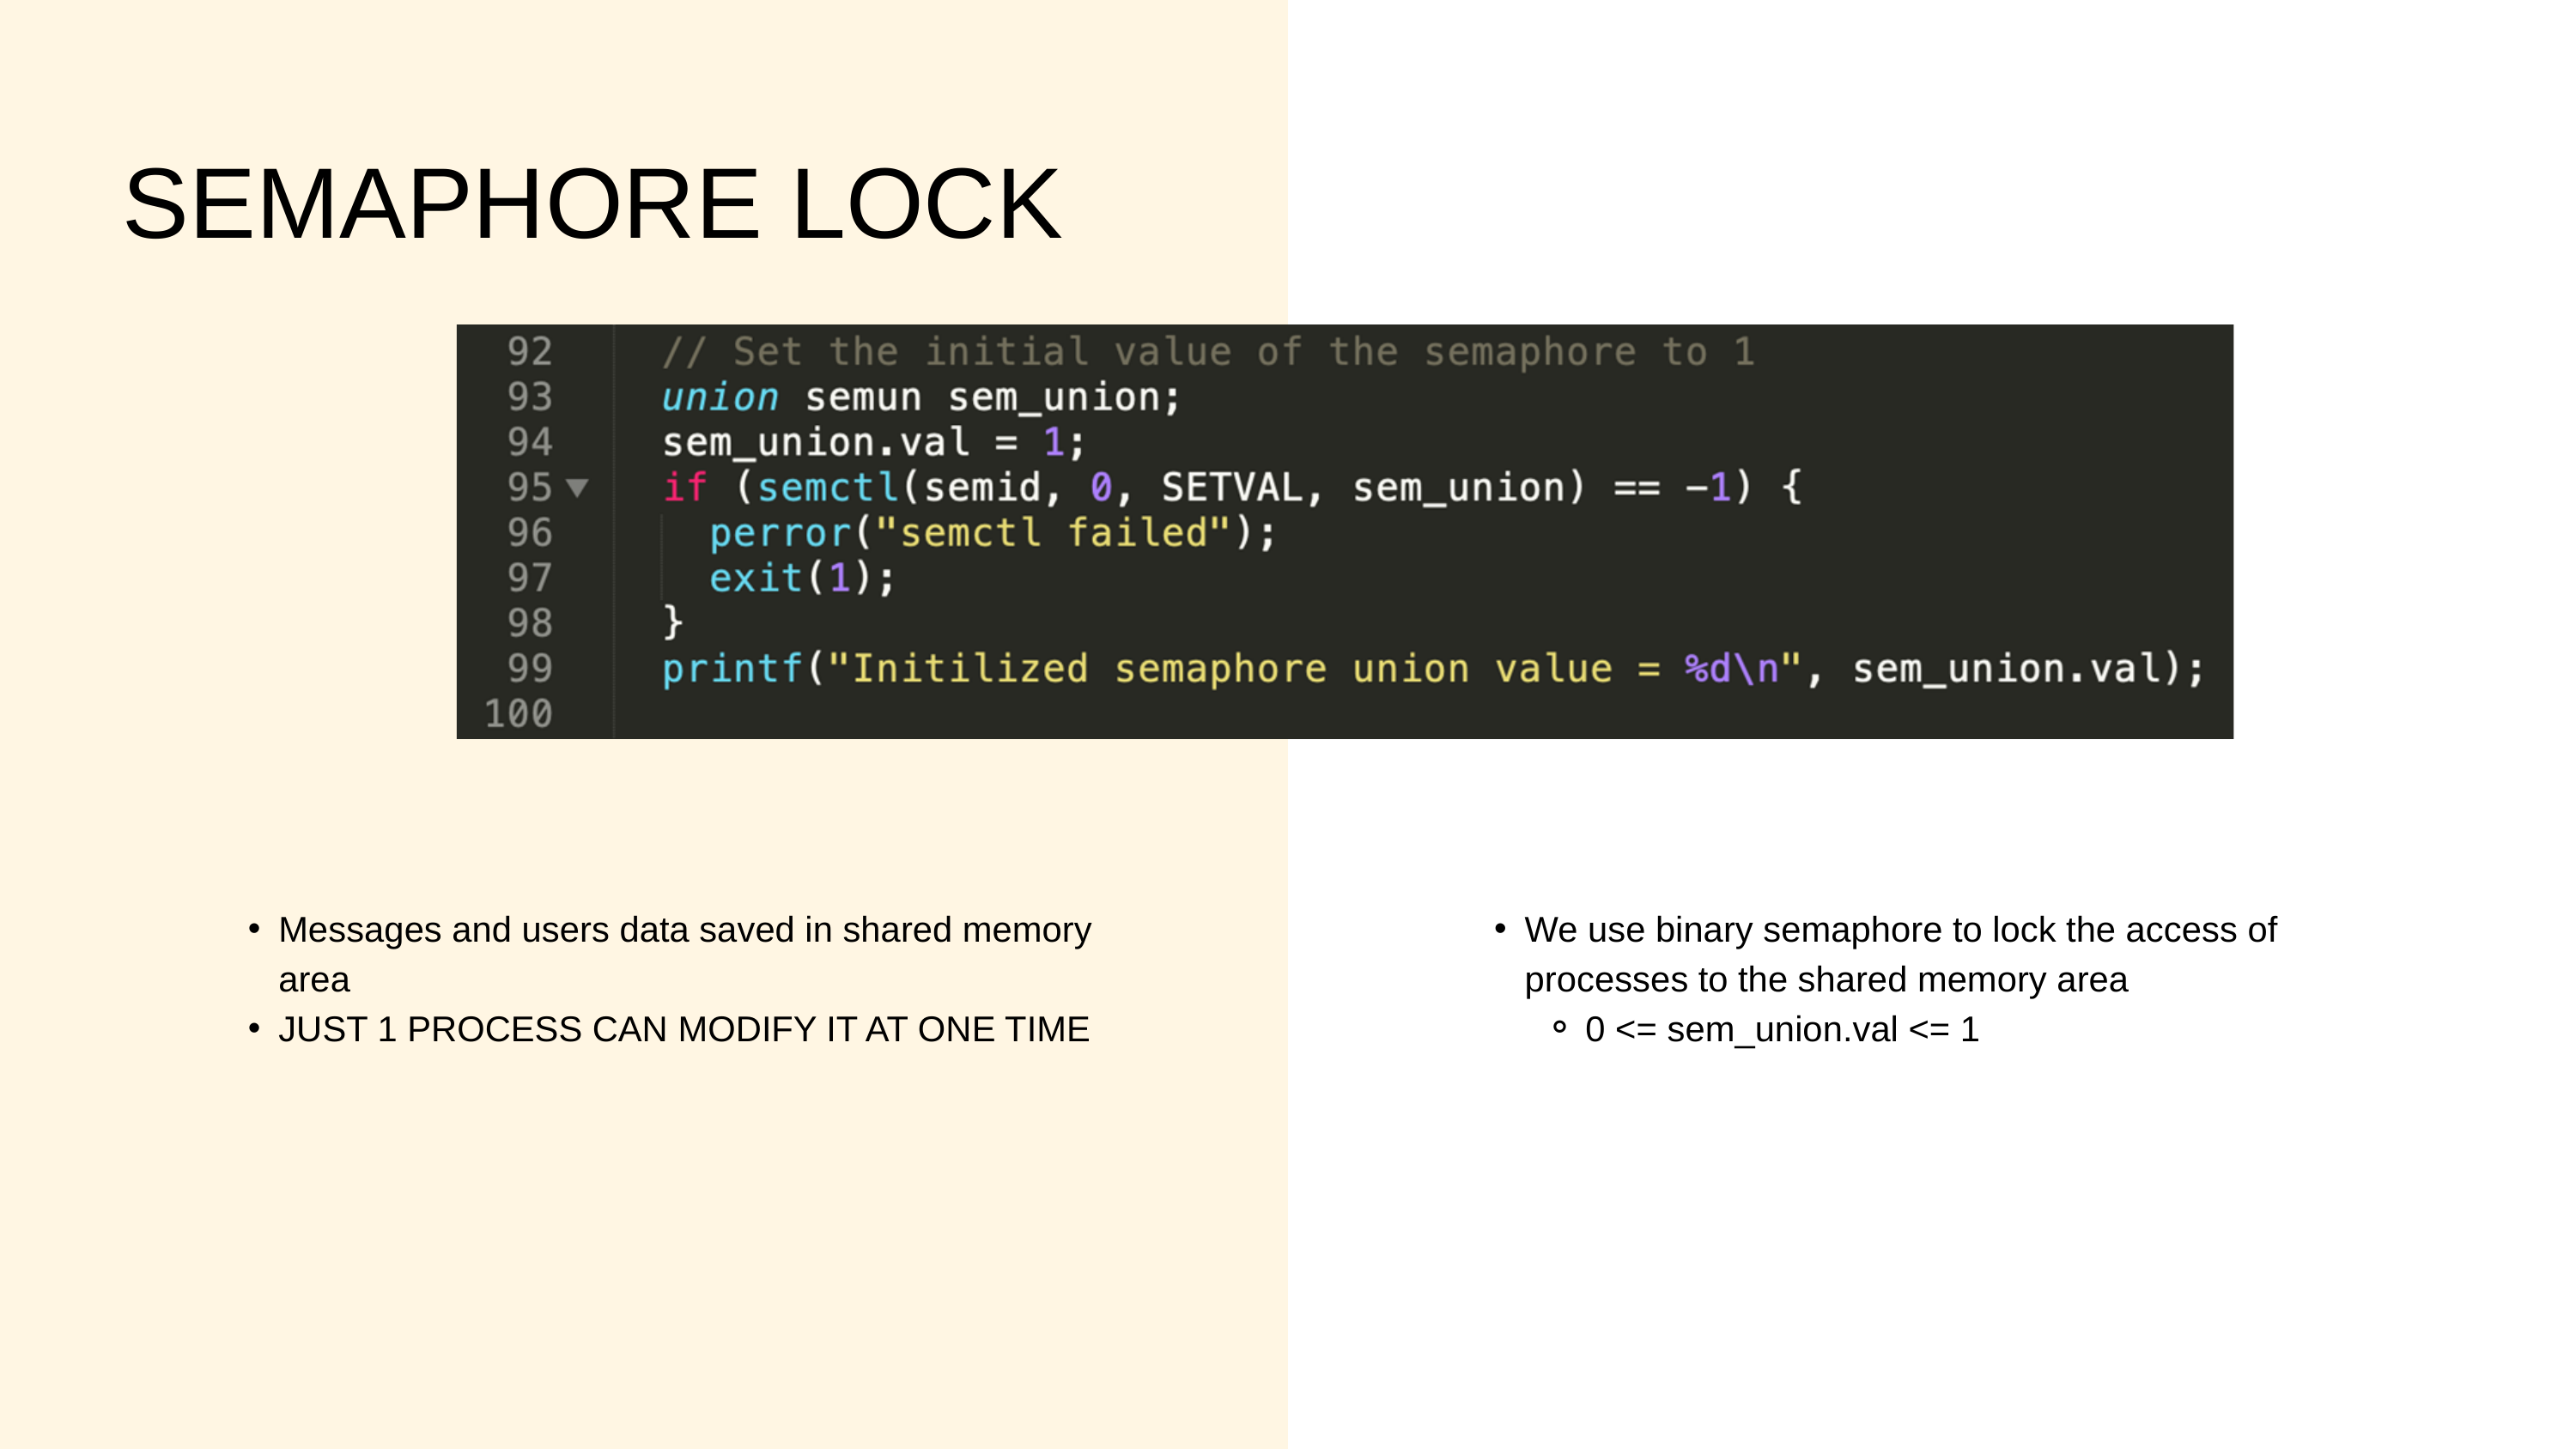

SEMAPHORE LOCK

Messages and users data saved in shared memory area
JUST 1 PROCESS CAN MODIFY IT AT ONE TIME

We use binary semaphore to lock the access of processes to the shared memory area
0 <= sem_union.val <= 1